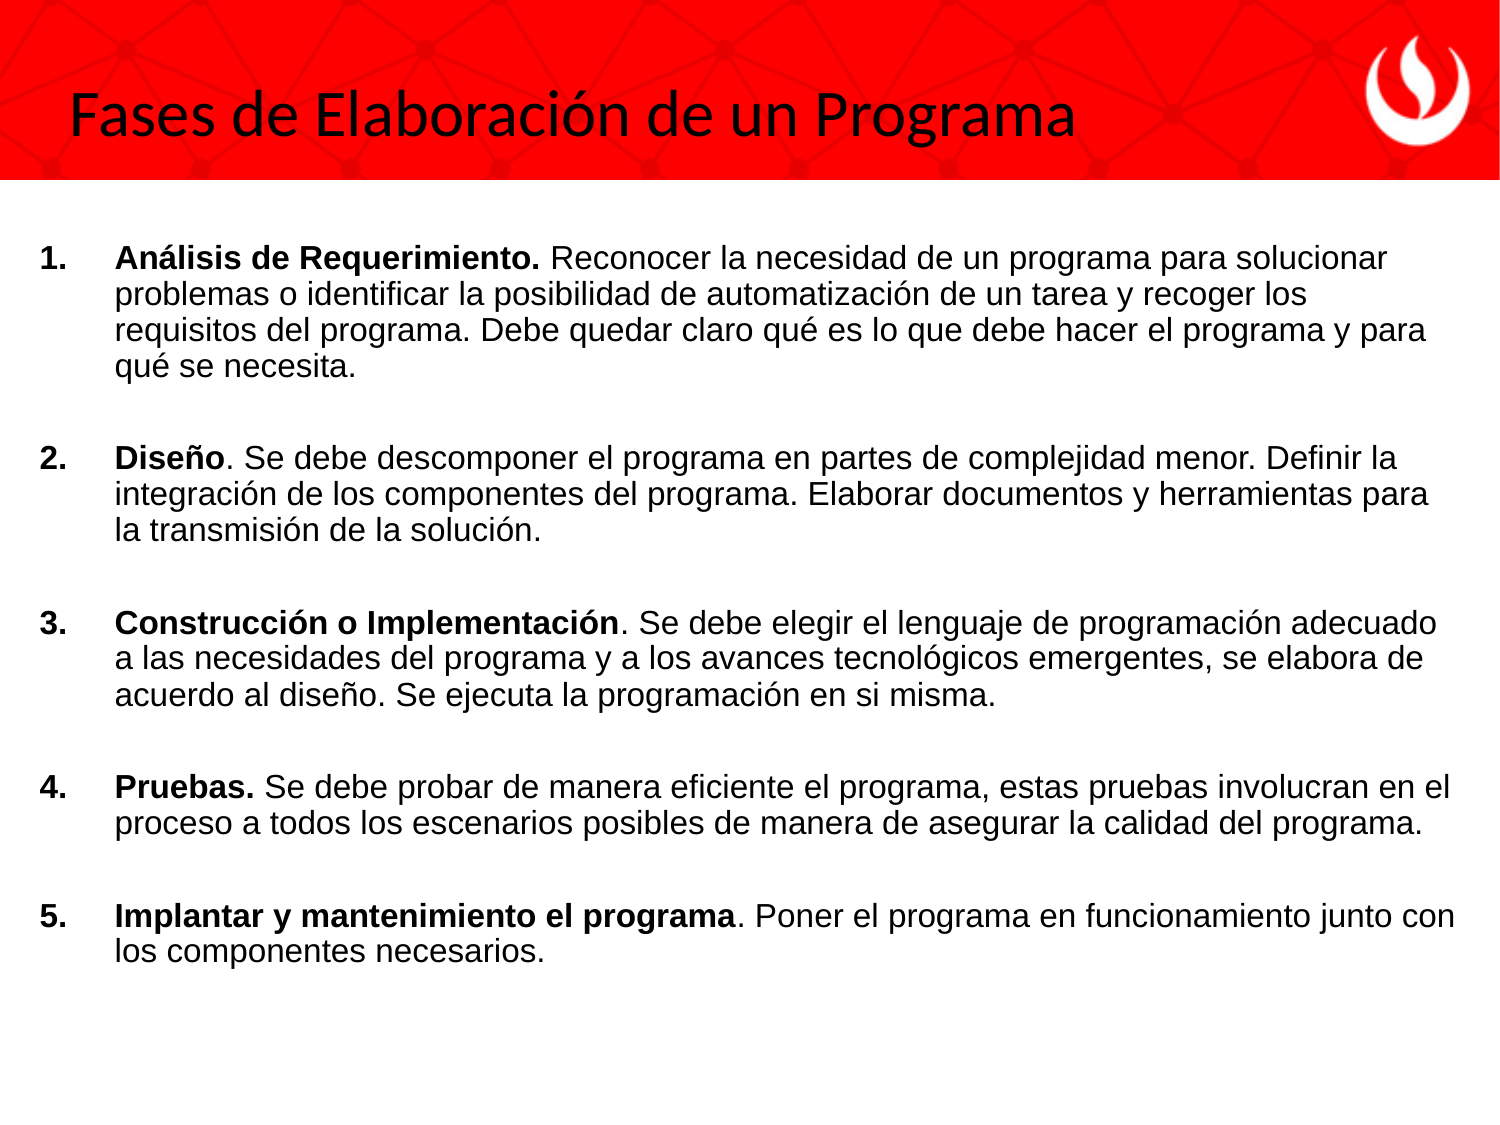

Fases de Elaboración de un Programa
Análisis de Requerimiento. Reconocer la necesidad de un programa para solucionar problemas o identificar la posibilidad de automatización de un tarea y recoger los requisitos del programa. Debe quedar claro qué es lo que debe hacer el programa y para qué se necesita.

Diseño. Se debe descomponer el programa en partes de complejidad menor. Definir la integración de los componentes del programa. Elaborar documentos y herramientas para la transmisión de la solución.

Construcción o Implementación. Se debe elegir el lenguaje de programación adecuado a las necesidades del programa y a los avances tecnológicos emergentes, se elabora de acuerdo al diseño. Se ejecuta la programación en si misma.

Pruebas. Se debe probar de manera eficiente el programa, estas pruebas involucran en el proceso a todos los escenarios posibles de manera de asegurar la calidad del programa.

Implantar y mantenimiento el programa. Poner el programa en funcionamiento junto con los componentes necesarios.